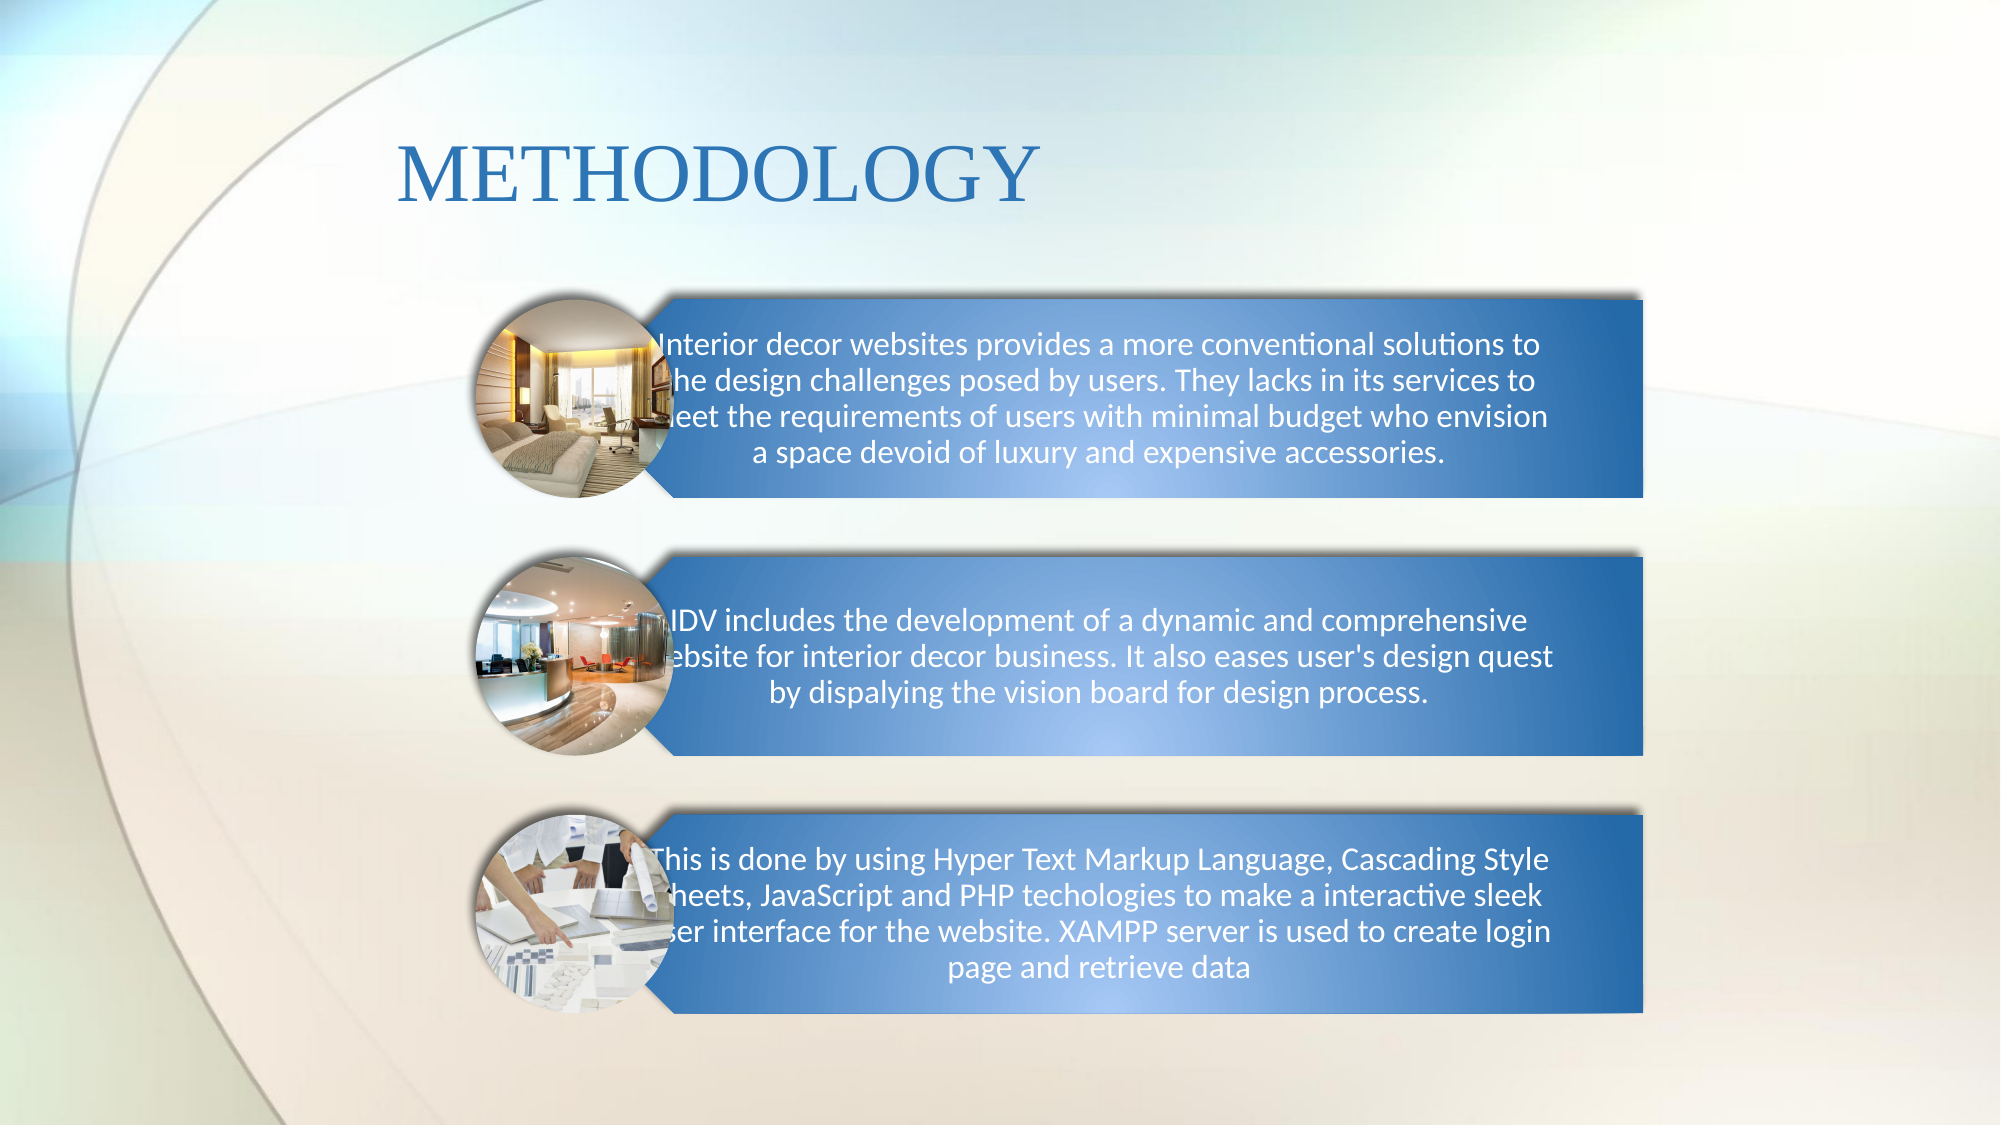

# METHODOLOGY
Interior decor websites provides a more conventional solutions to the design challenges posed by users. They lacks in its services to meet the requirements of users with minimal budget who envision a space devoid of luxury and expensive accessories.
IDV includes the development of a dynamic and comprehensive website for interior decor business. It also eases user's design quest by dispalying the vision board for design process.
This is done by using Hyper Text Markup Language, Cascading Style Sheets, JavaScript and PHP techologies to make a interactive sleek user interface for the website. XAMPP server is used to create login page and retrieve data